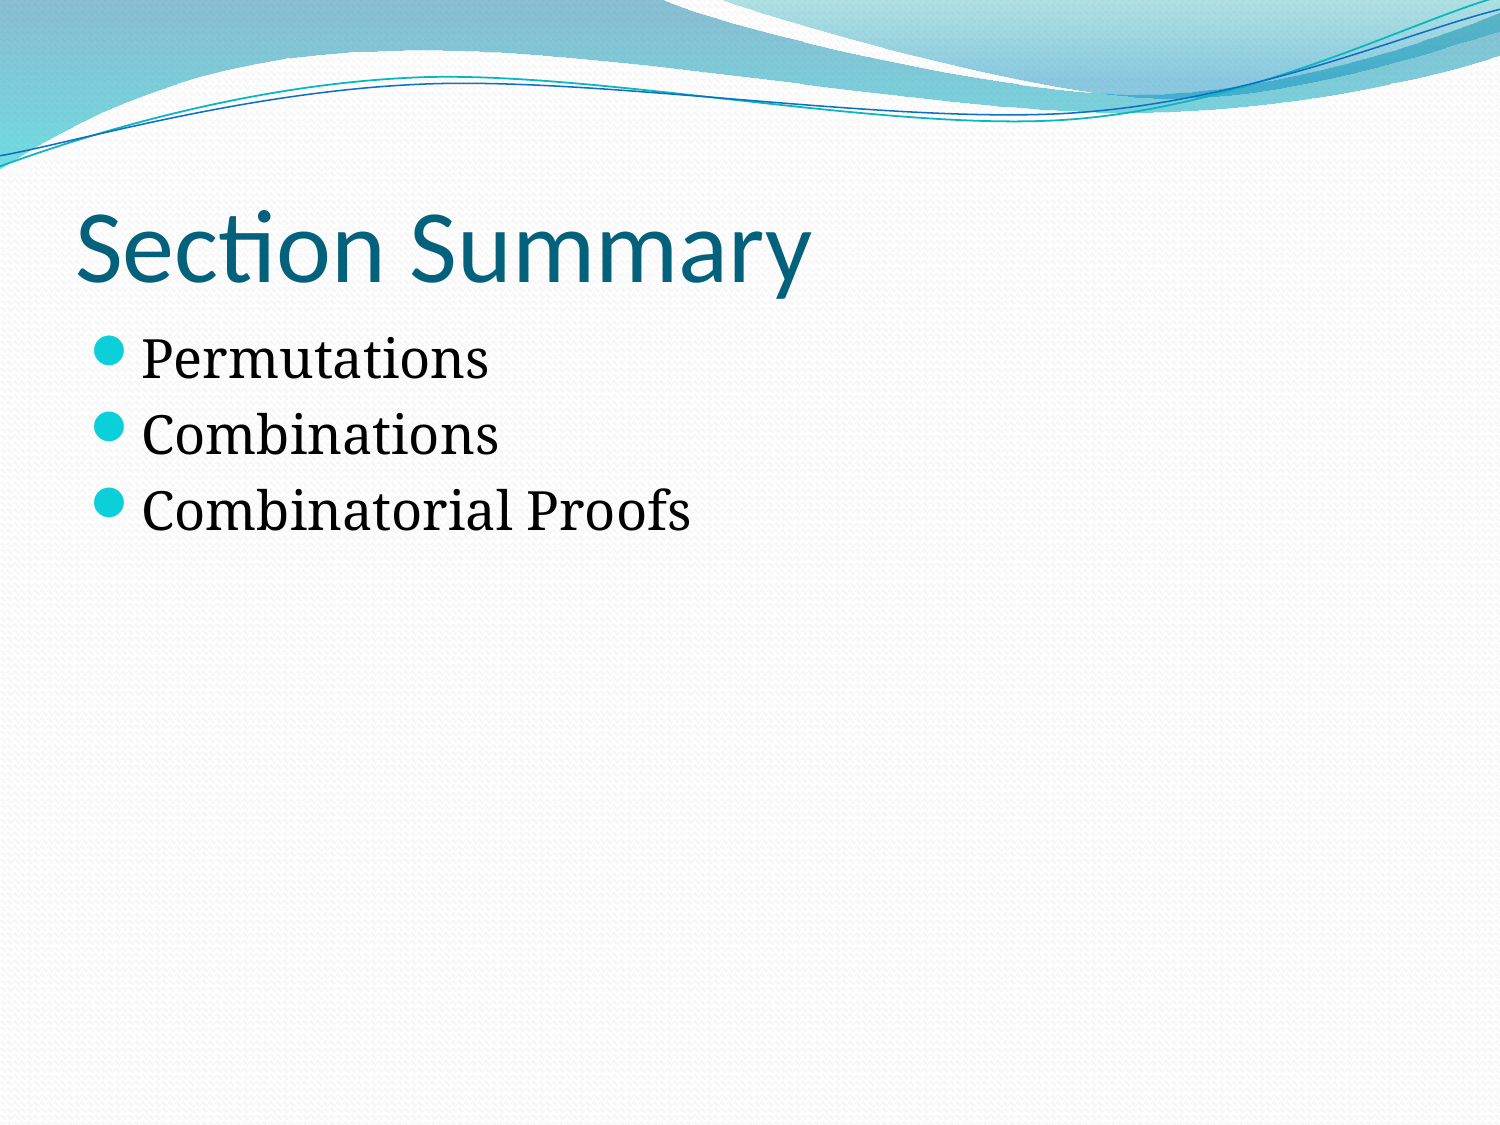

# Section Summary
Permutations
Combinations
Combinatorial Proofs